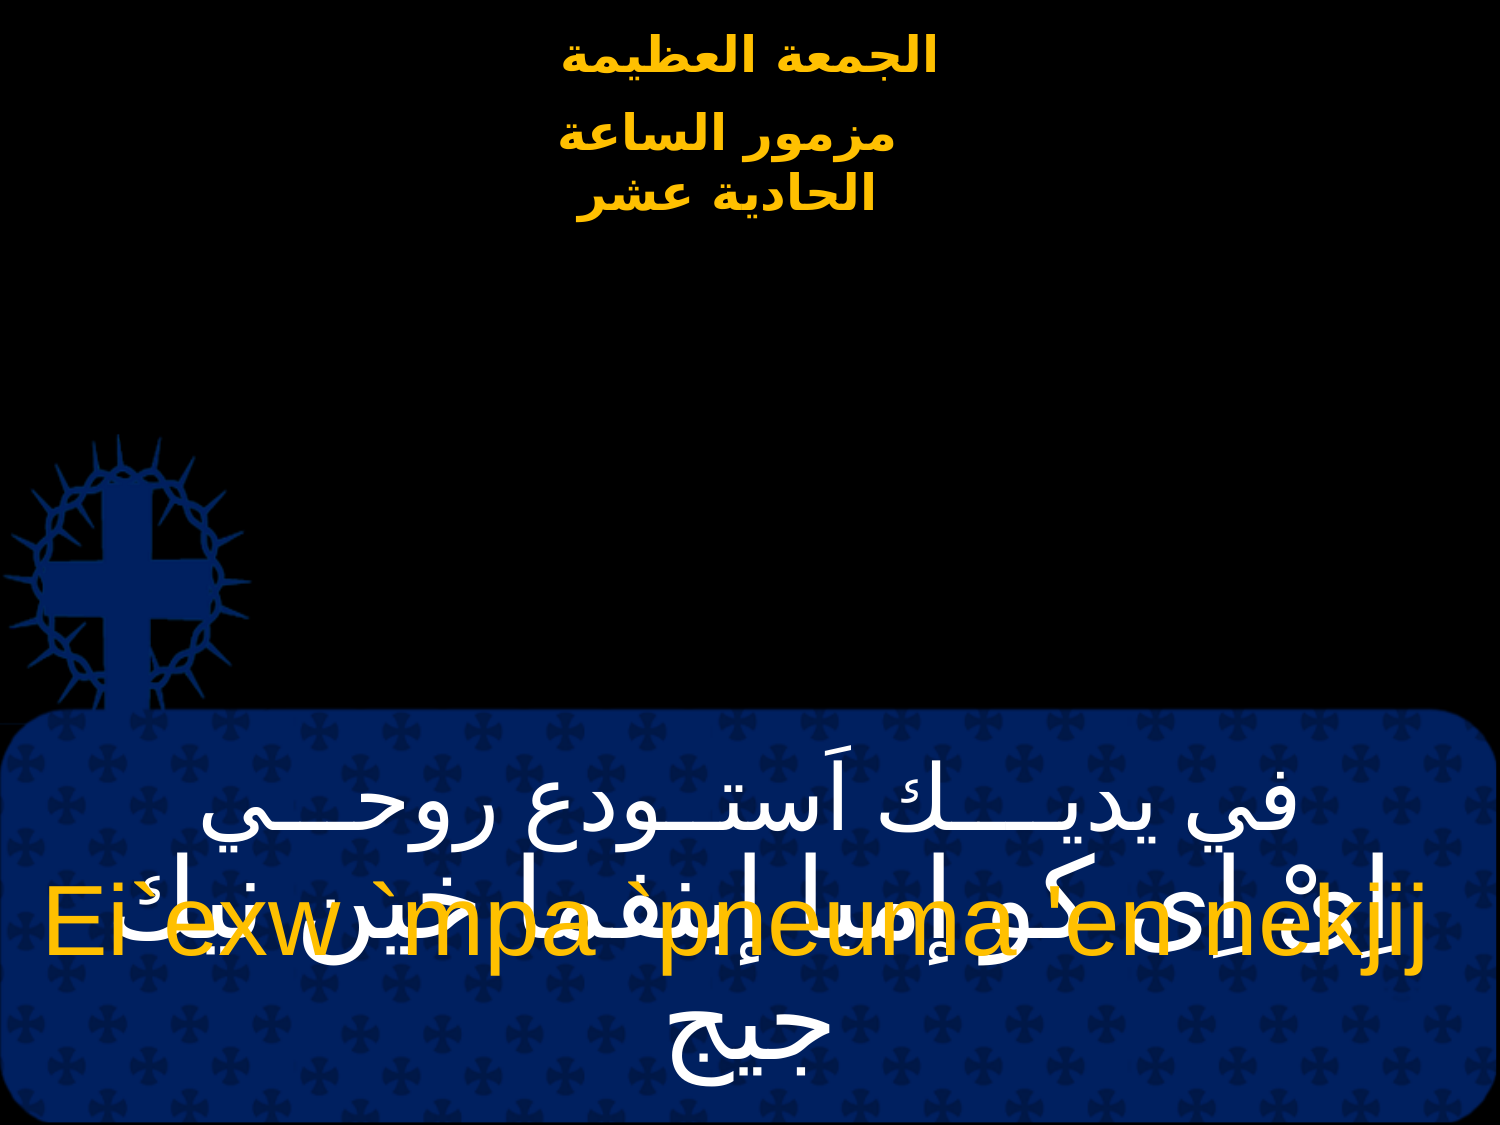

# في يديــــك اَستــودع روحـــي
Ei`exw `mpa `pneuma 'en nekjij
اِىْ اِى كو إمبا إبنفما خين نيك جيج